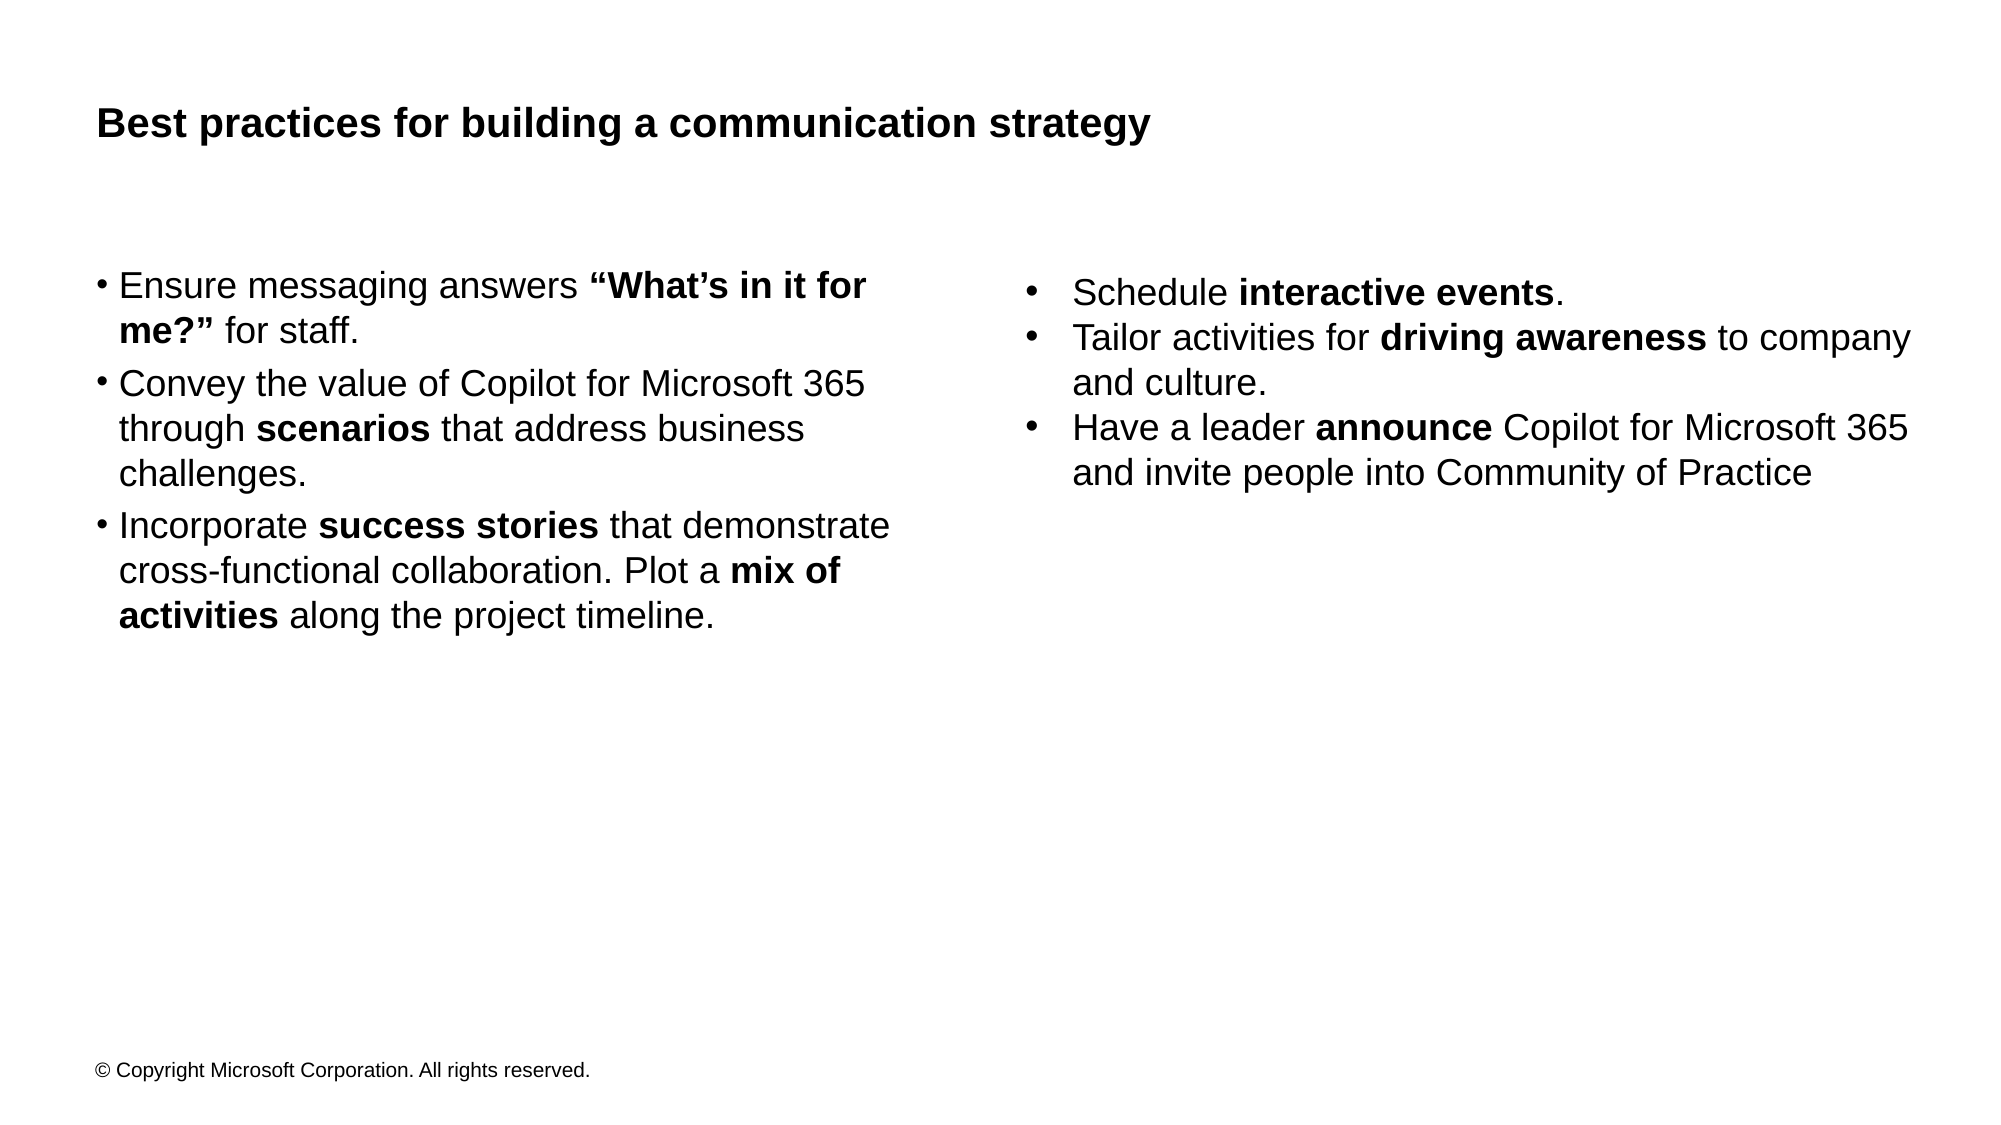

# Best practices for building a communication strategy
Ensure messaging answers “What’s in it for me?” for staff.
Convey the value of Copilot for Microsoft 365 through scenarios that address business challenges.
Incorporate success stories that demonstrate cross-functional collaboration. Plot a mix of activities along the project timeline.
Schedule interactive events.
Tailor activities for driving awareness to company and culture.
Have a leader announce Copilot for Microsoft 365 and invite people into Community of Practice
© Copyright Microsoft Corporation. All rights reserved.